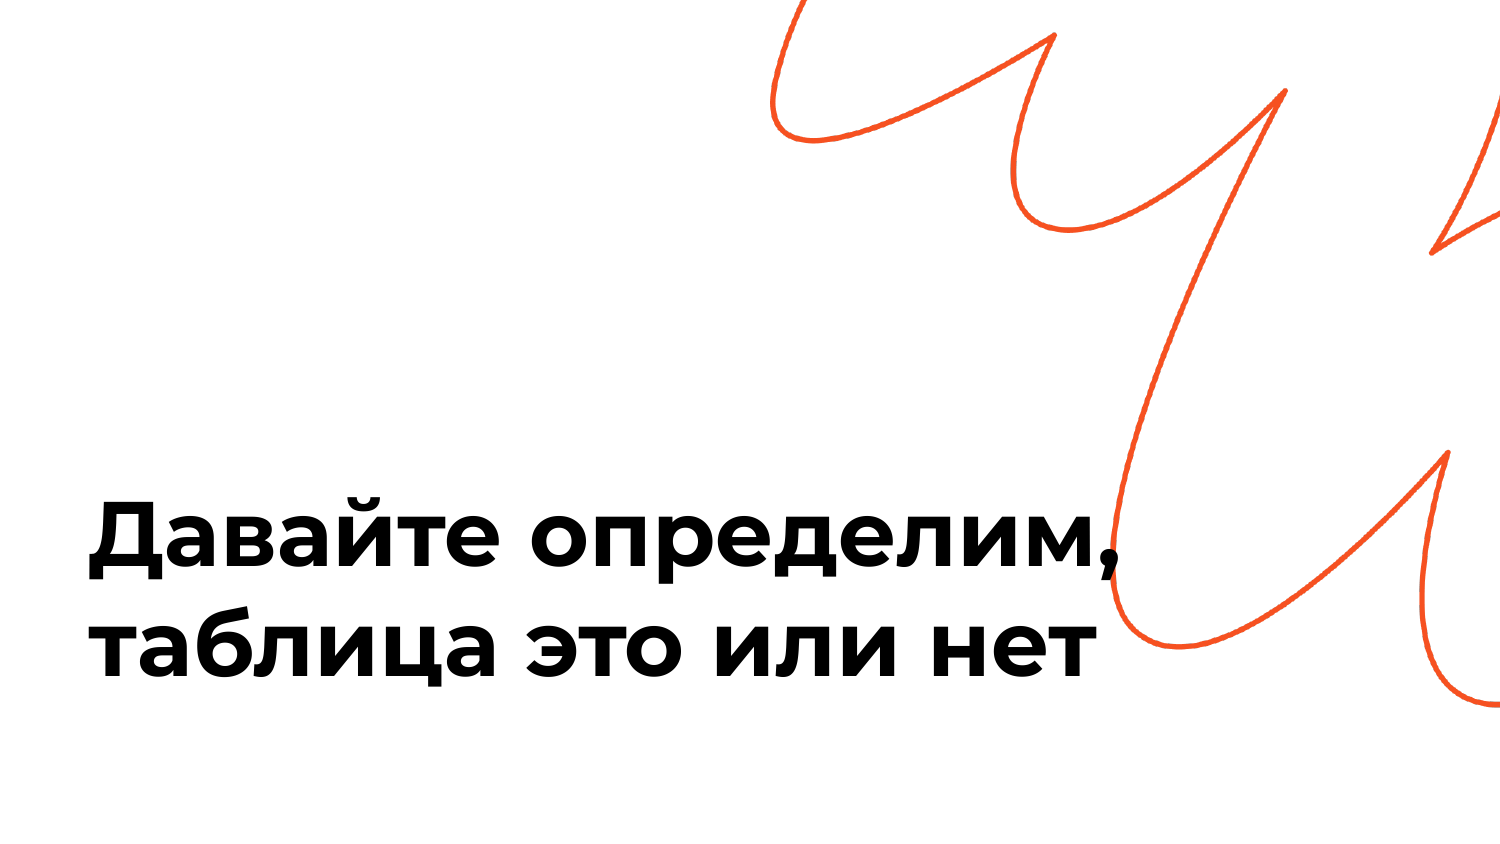

# Давайте определим,
таблица это или нет